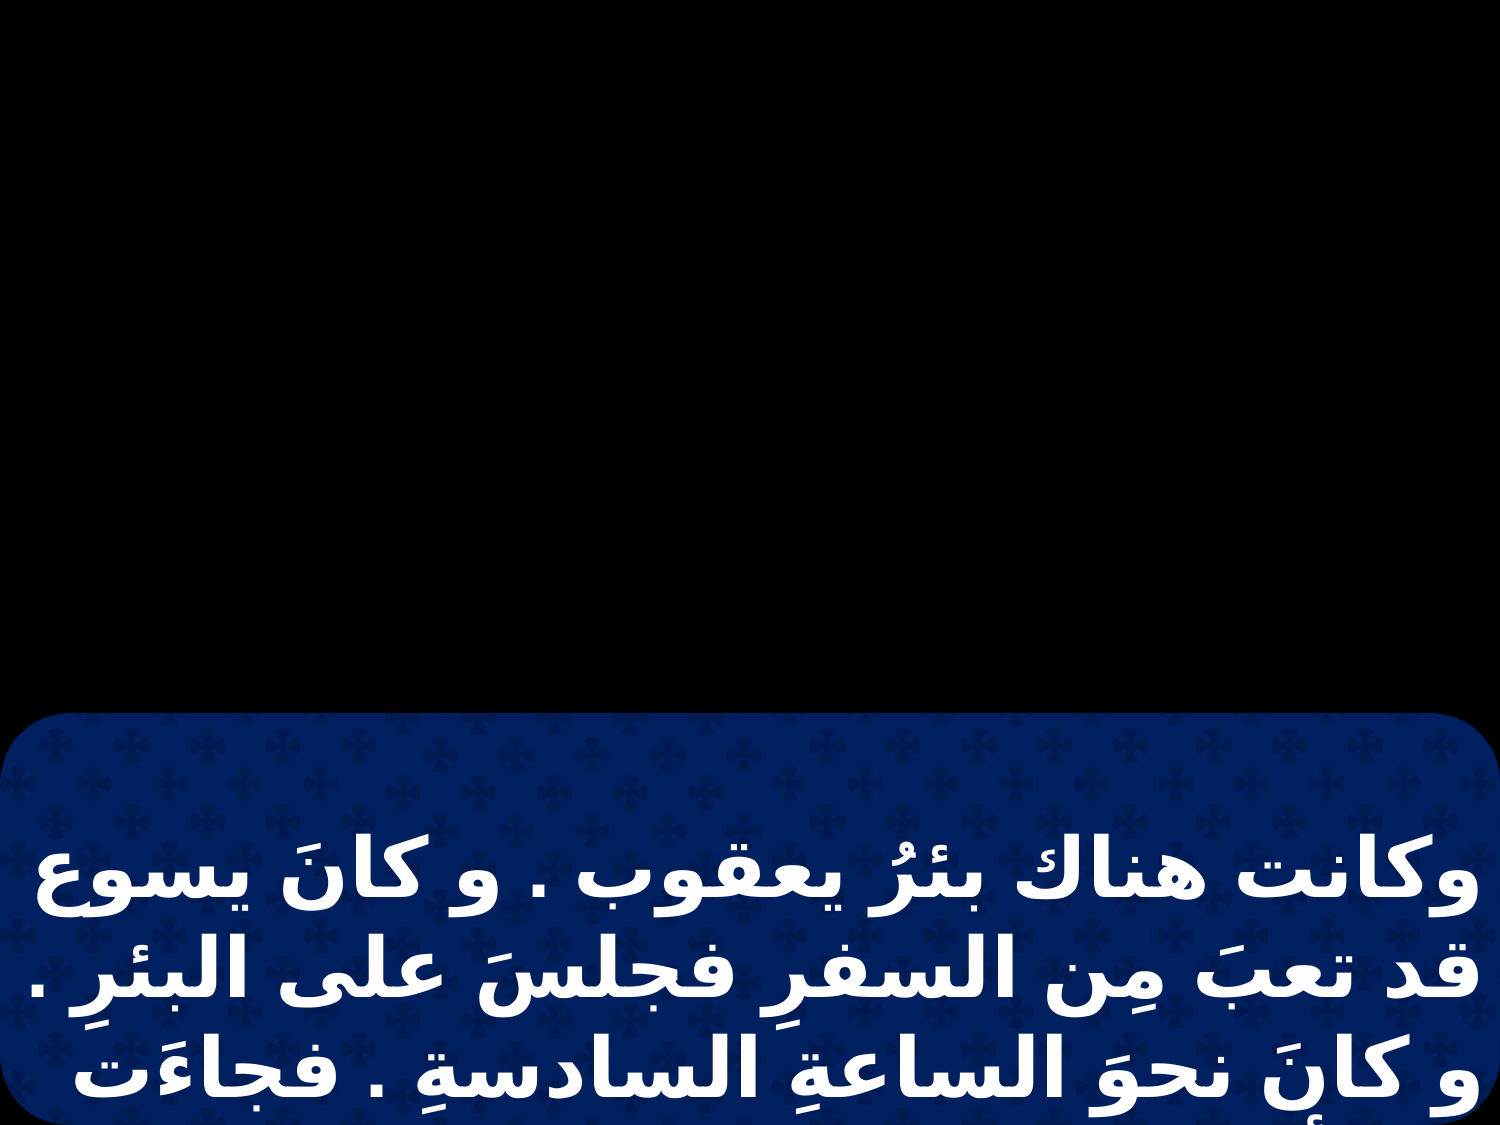

وكانت هناك بئرُ يعقوب . و كانَ يسوع قد تعبَ مِن السفرِ فجلسَ على البئرِ . و كانَ نحوَ الساعةِ السادسةِ . فجاءَت امرأة مِن السامرةِ